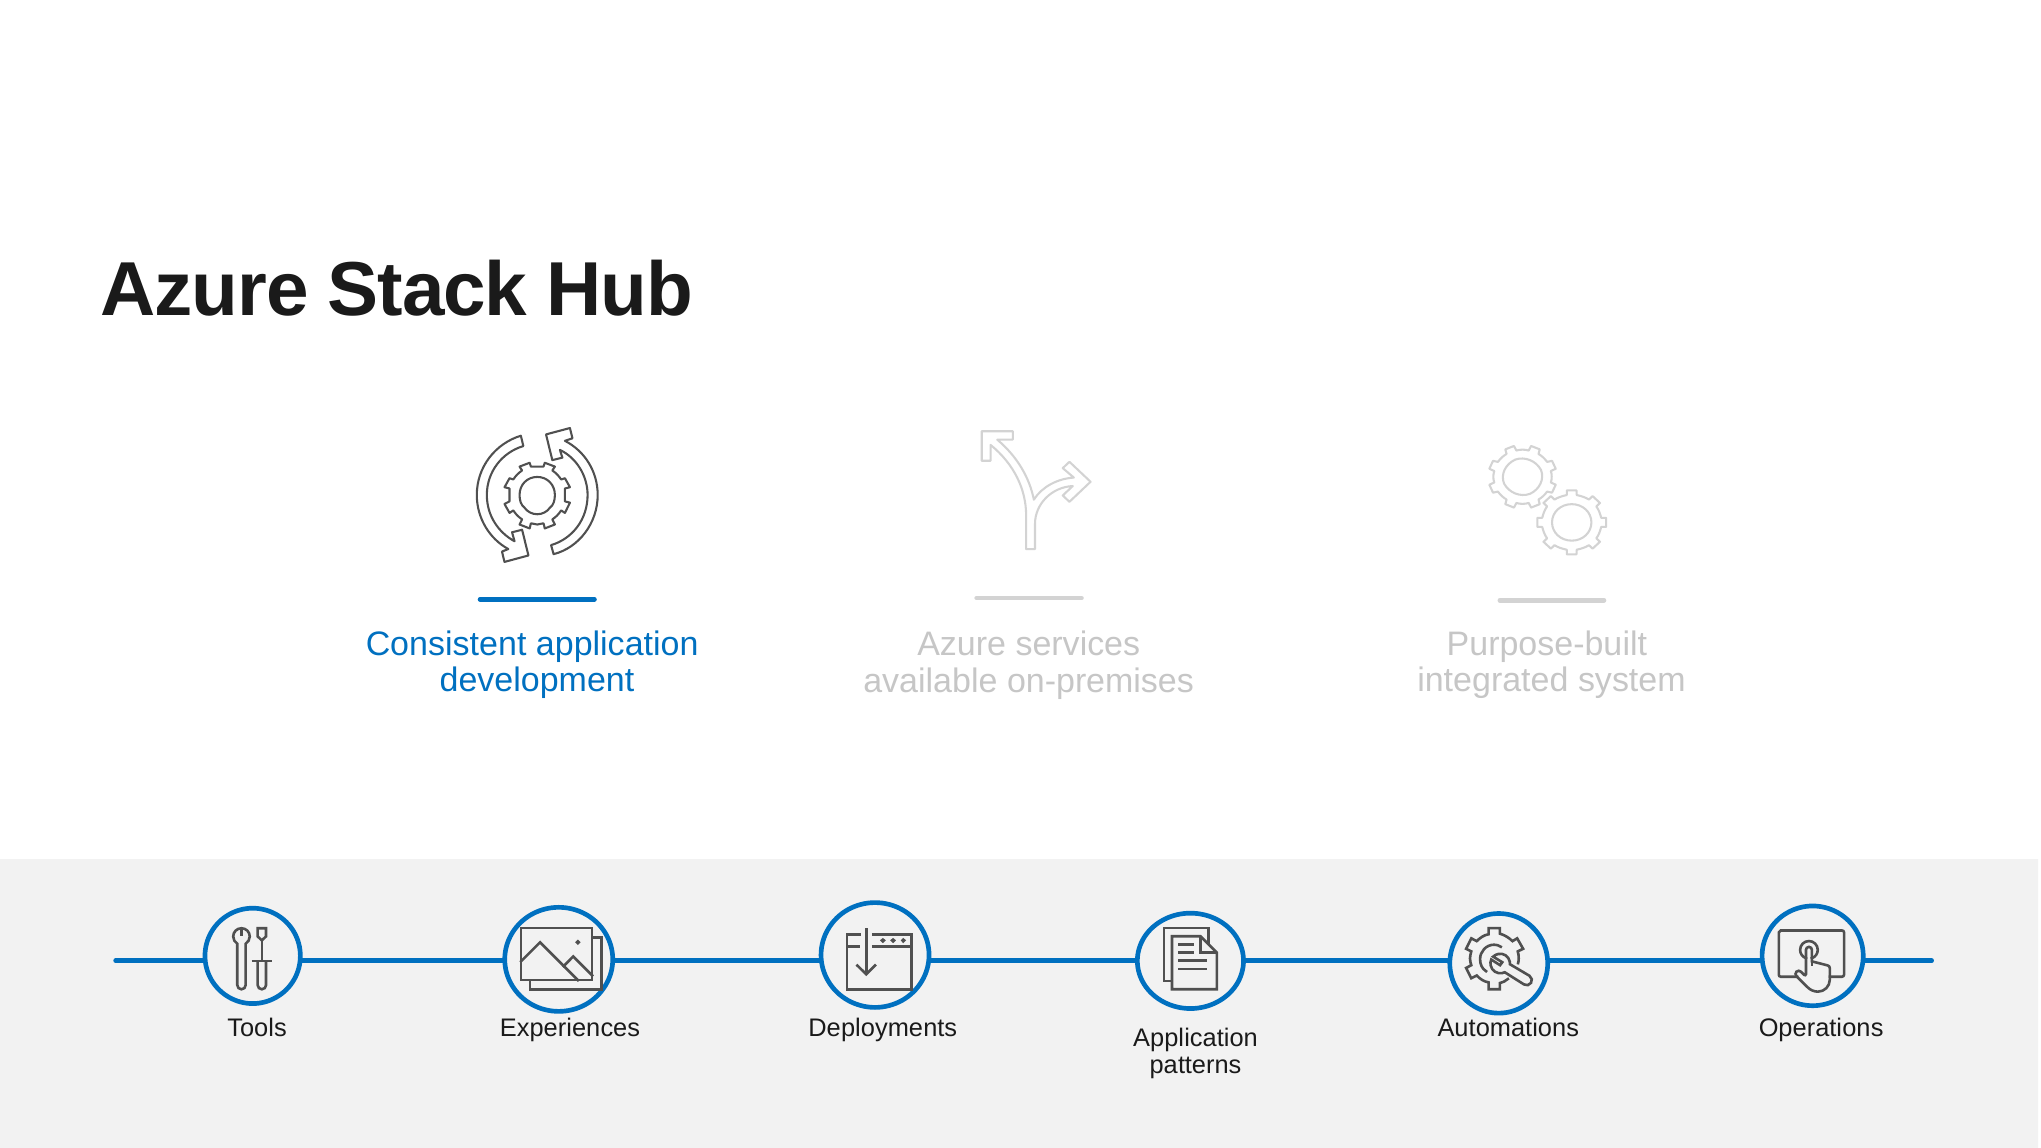

Azure Stack Hub

Consistent application
development
Purpose-built
integrated system
 Azure services
available on-premises

Tools
Experiences
Deployments
Application patterns
Automations
Operations